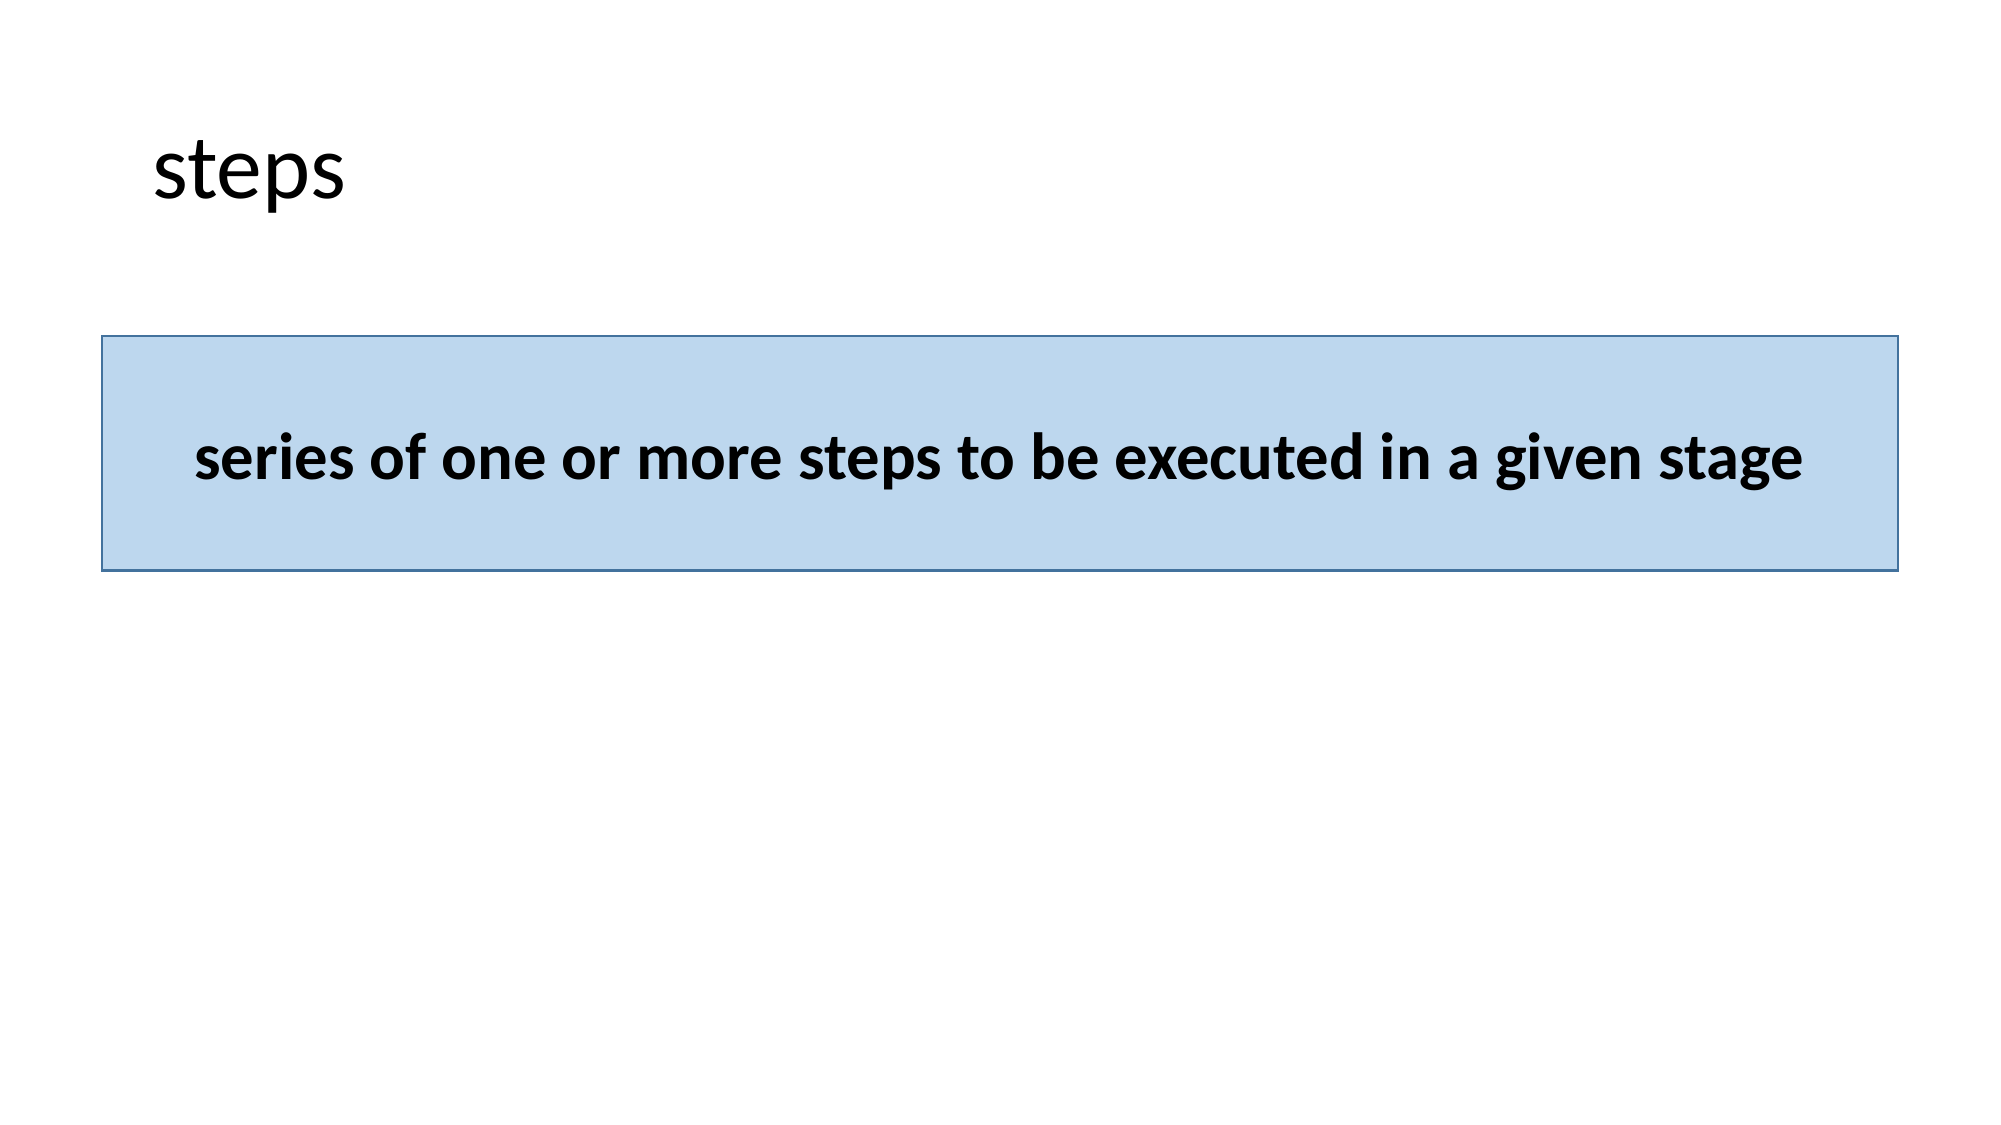

# steps
series of one or more steps to be executed in a given stage